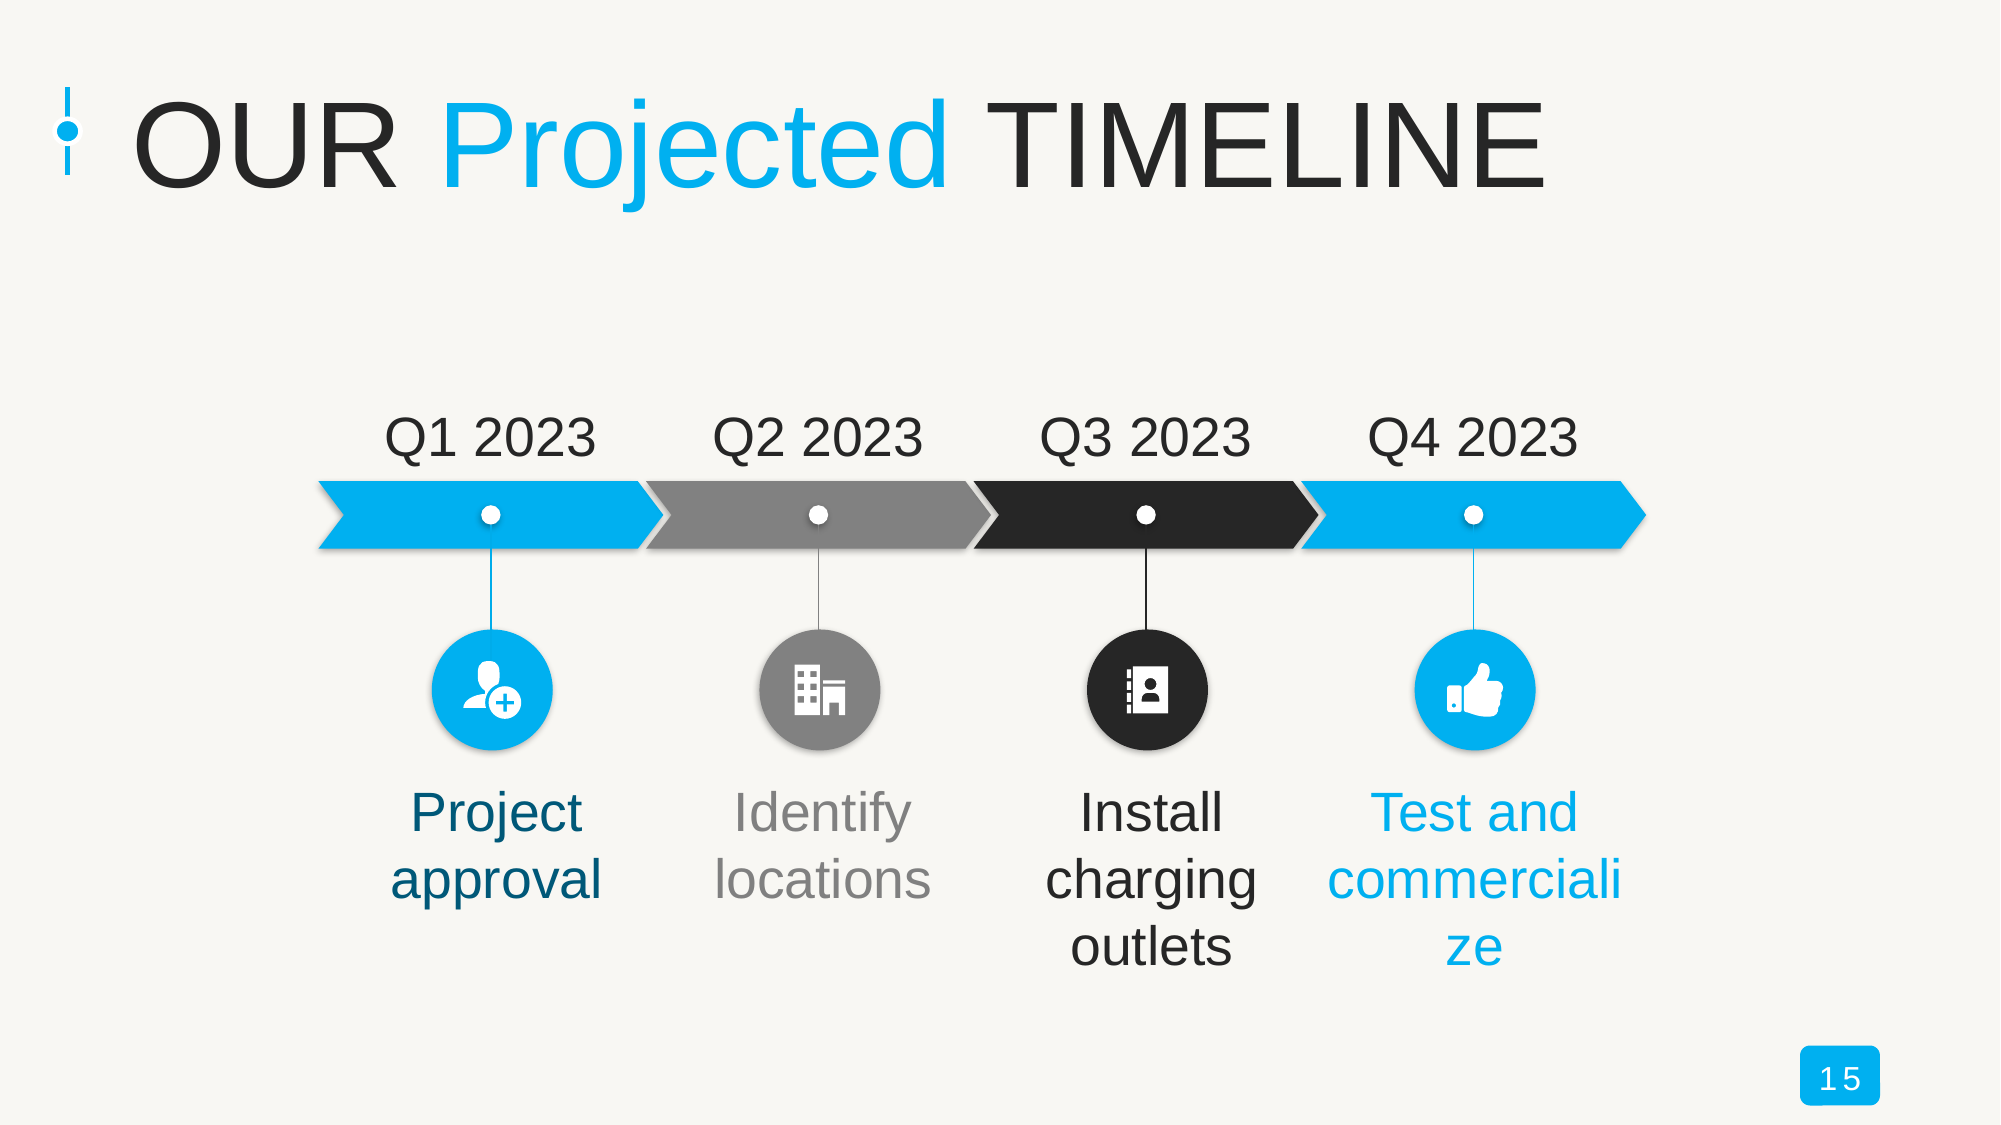

# OUR Projected TIMELINE
Q1 2023
Q2 2023
Q3 2023
Q4 2023

Project approval
Identify locations
Install charging outlets
Test and commercialize
15